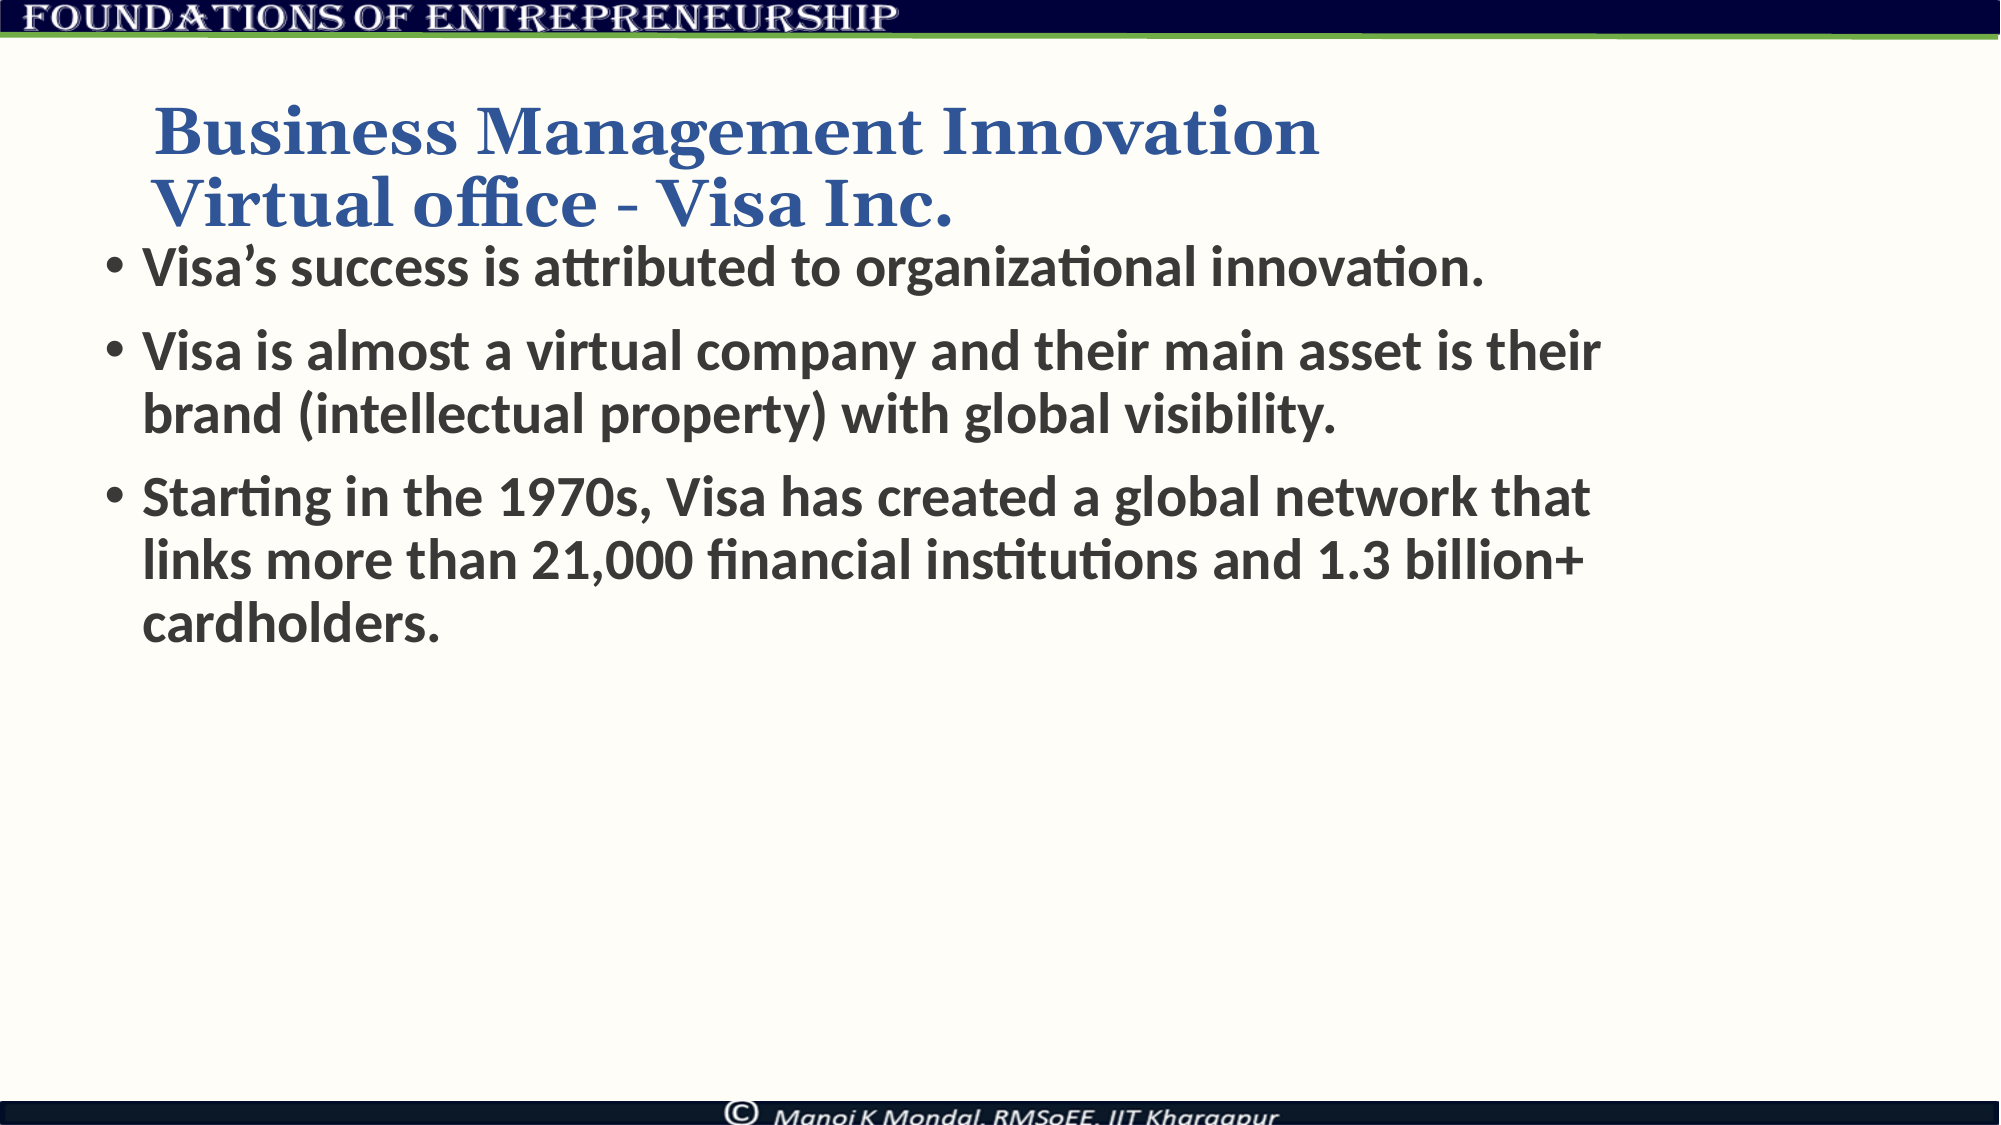

# Business Management Innovation Virtual office - Visa Inc.
Visa’s success is attributed to organizational innovation.
Visa is almost a virtual company and their main asset is their  brand (intellectual property) with global visibility.
Starting in the 1970s, Visa has created a global network that links more than 21,000 financial institutions and 1.3 billion+ cardholders.